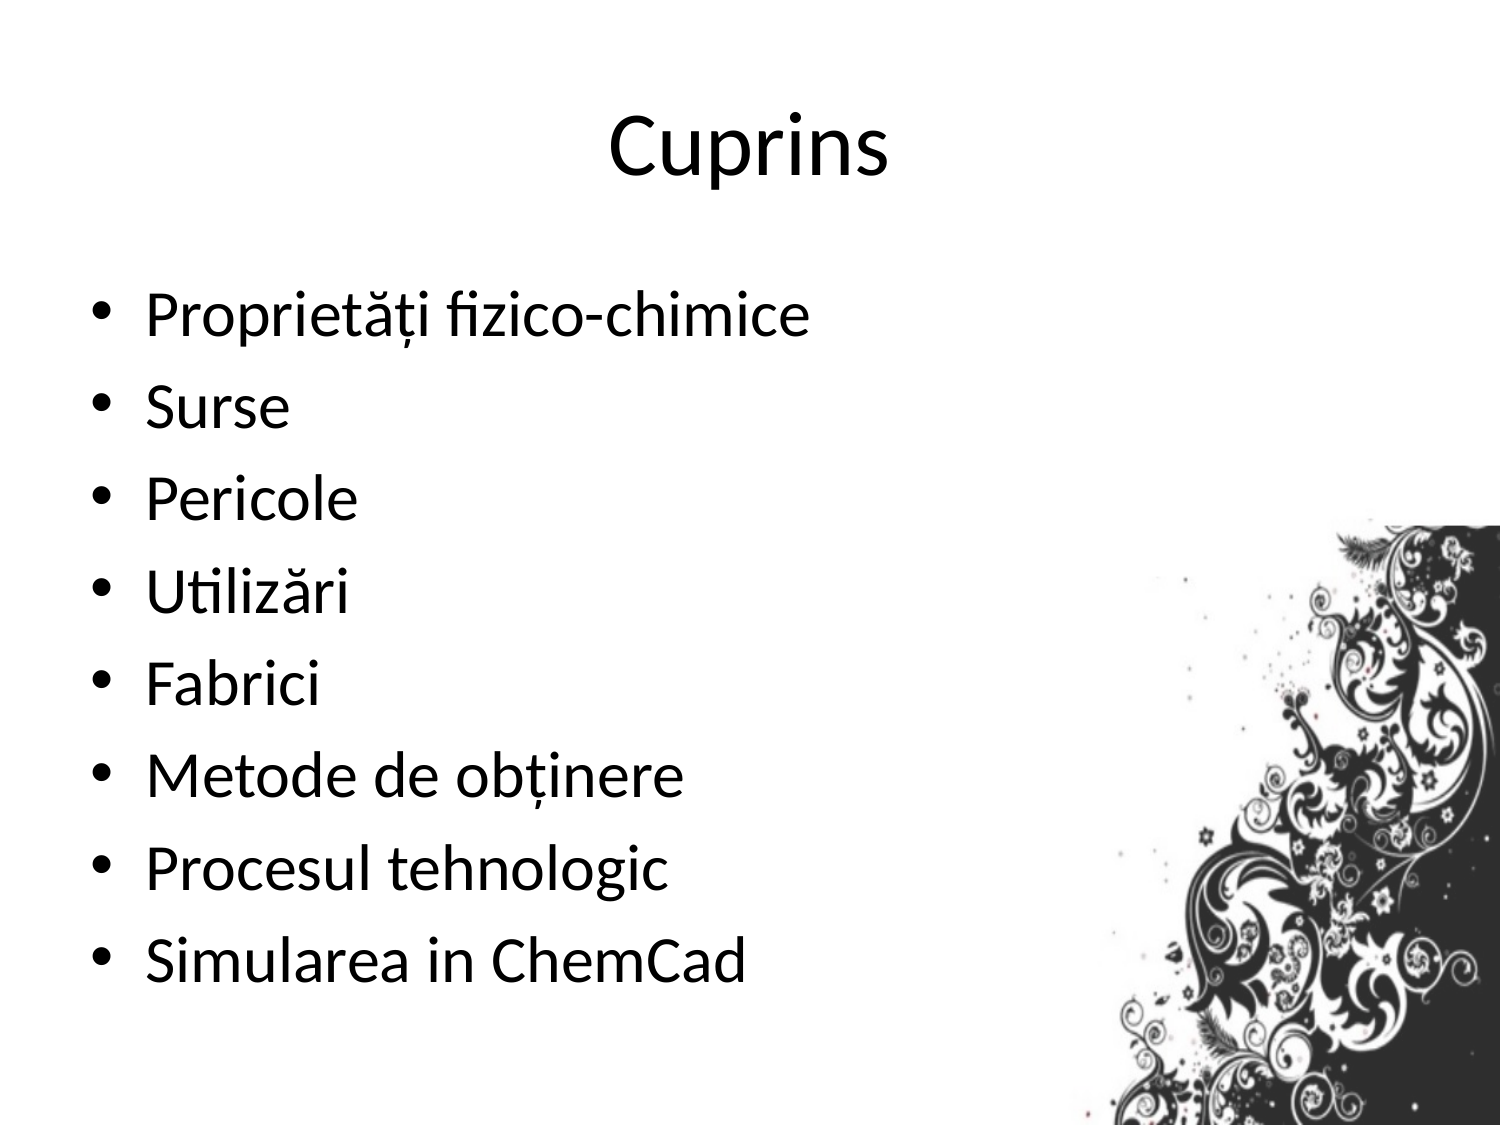

# Cuprins
Proprietăți fizico-chimice
Surse
Pericole
Utilizări
Fabrici
Metode de obținere
Procesul tehnologic
Simularea in ChemCad